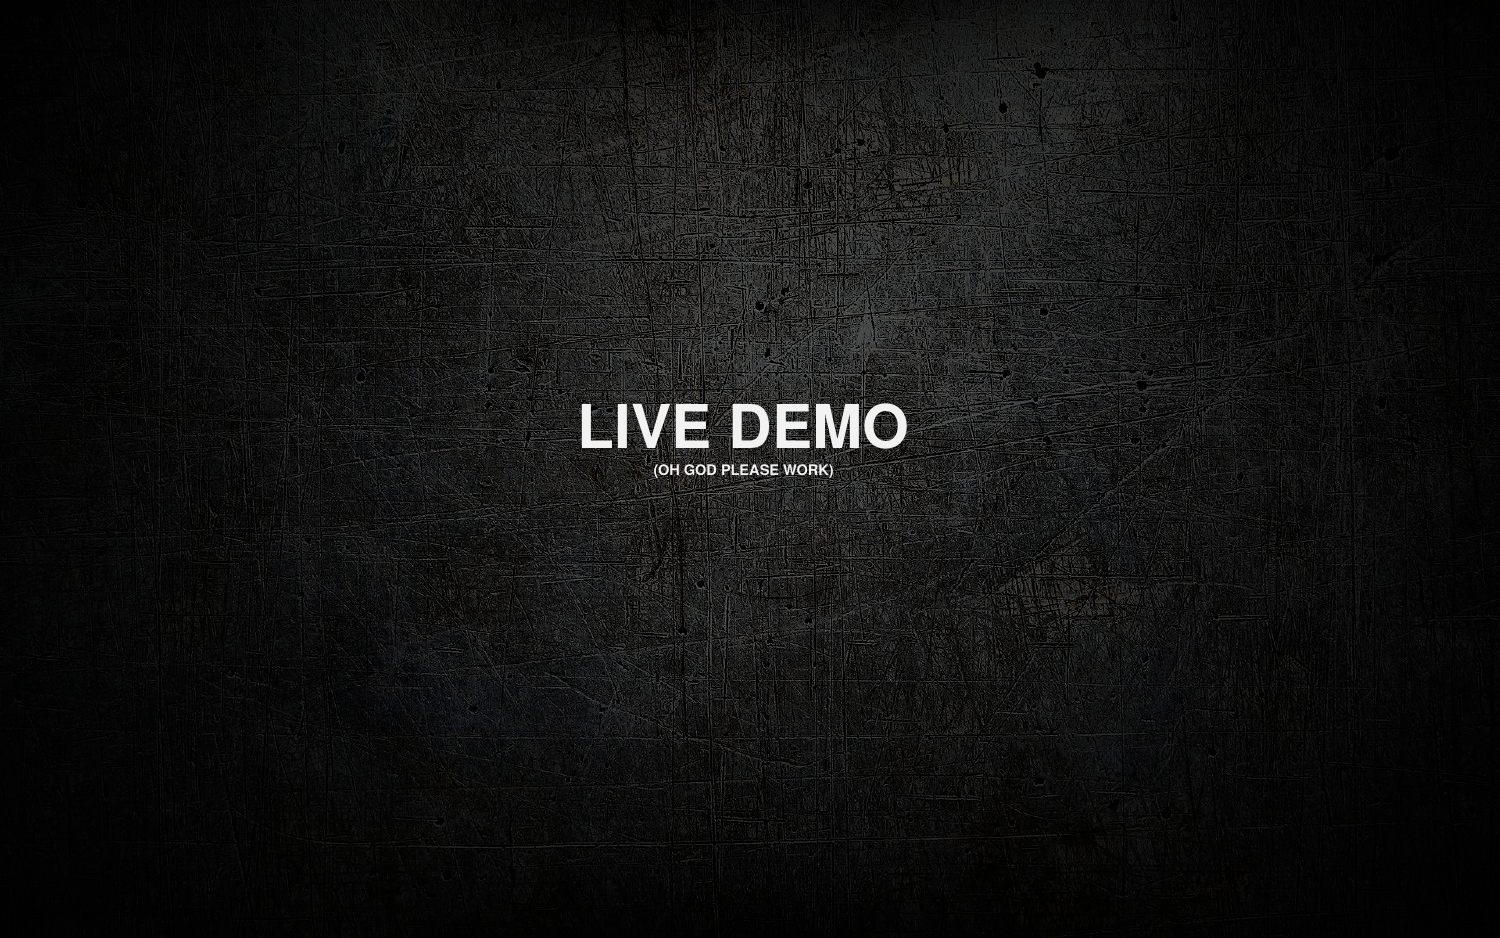

# LIVE DEMO (oh god please work)